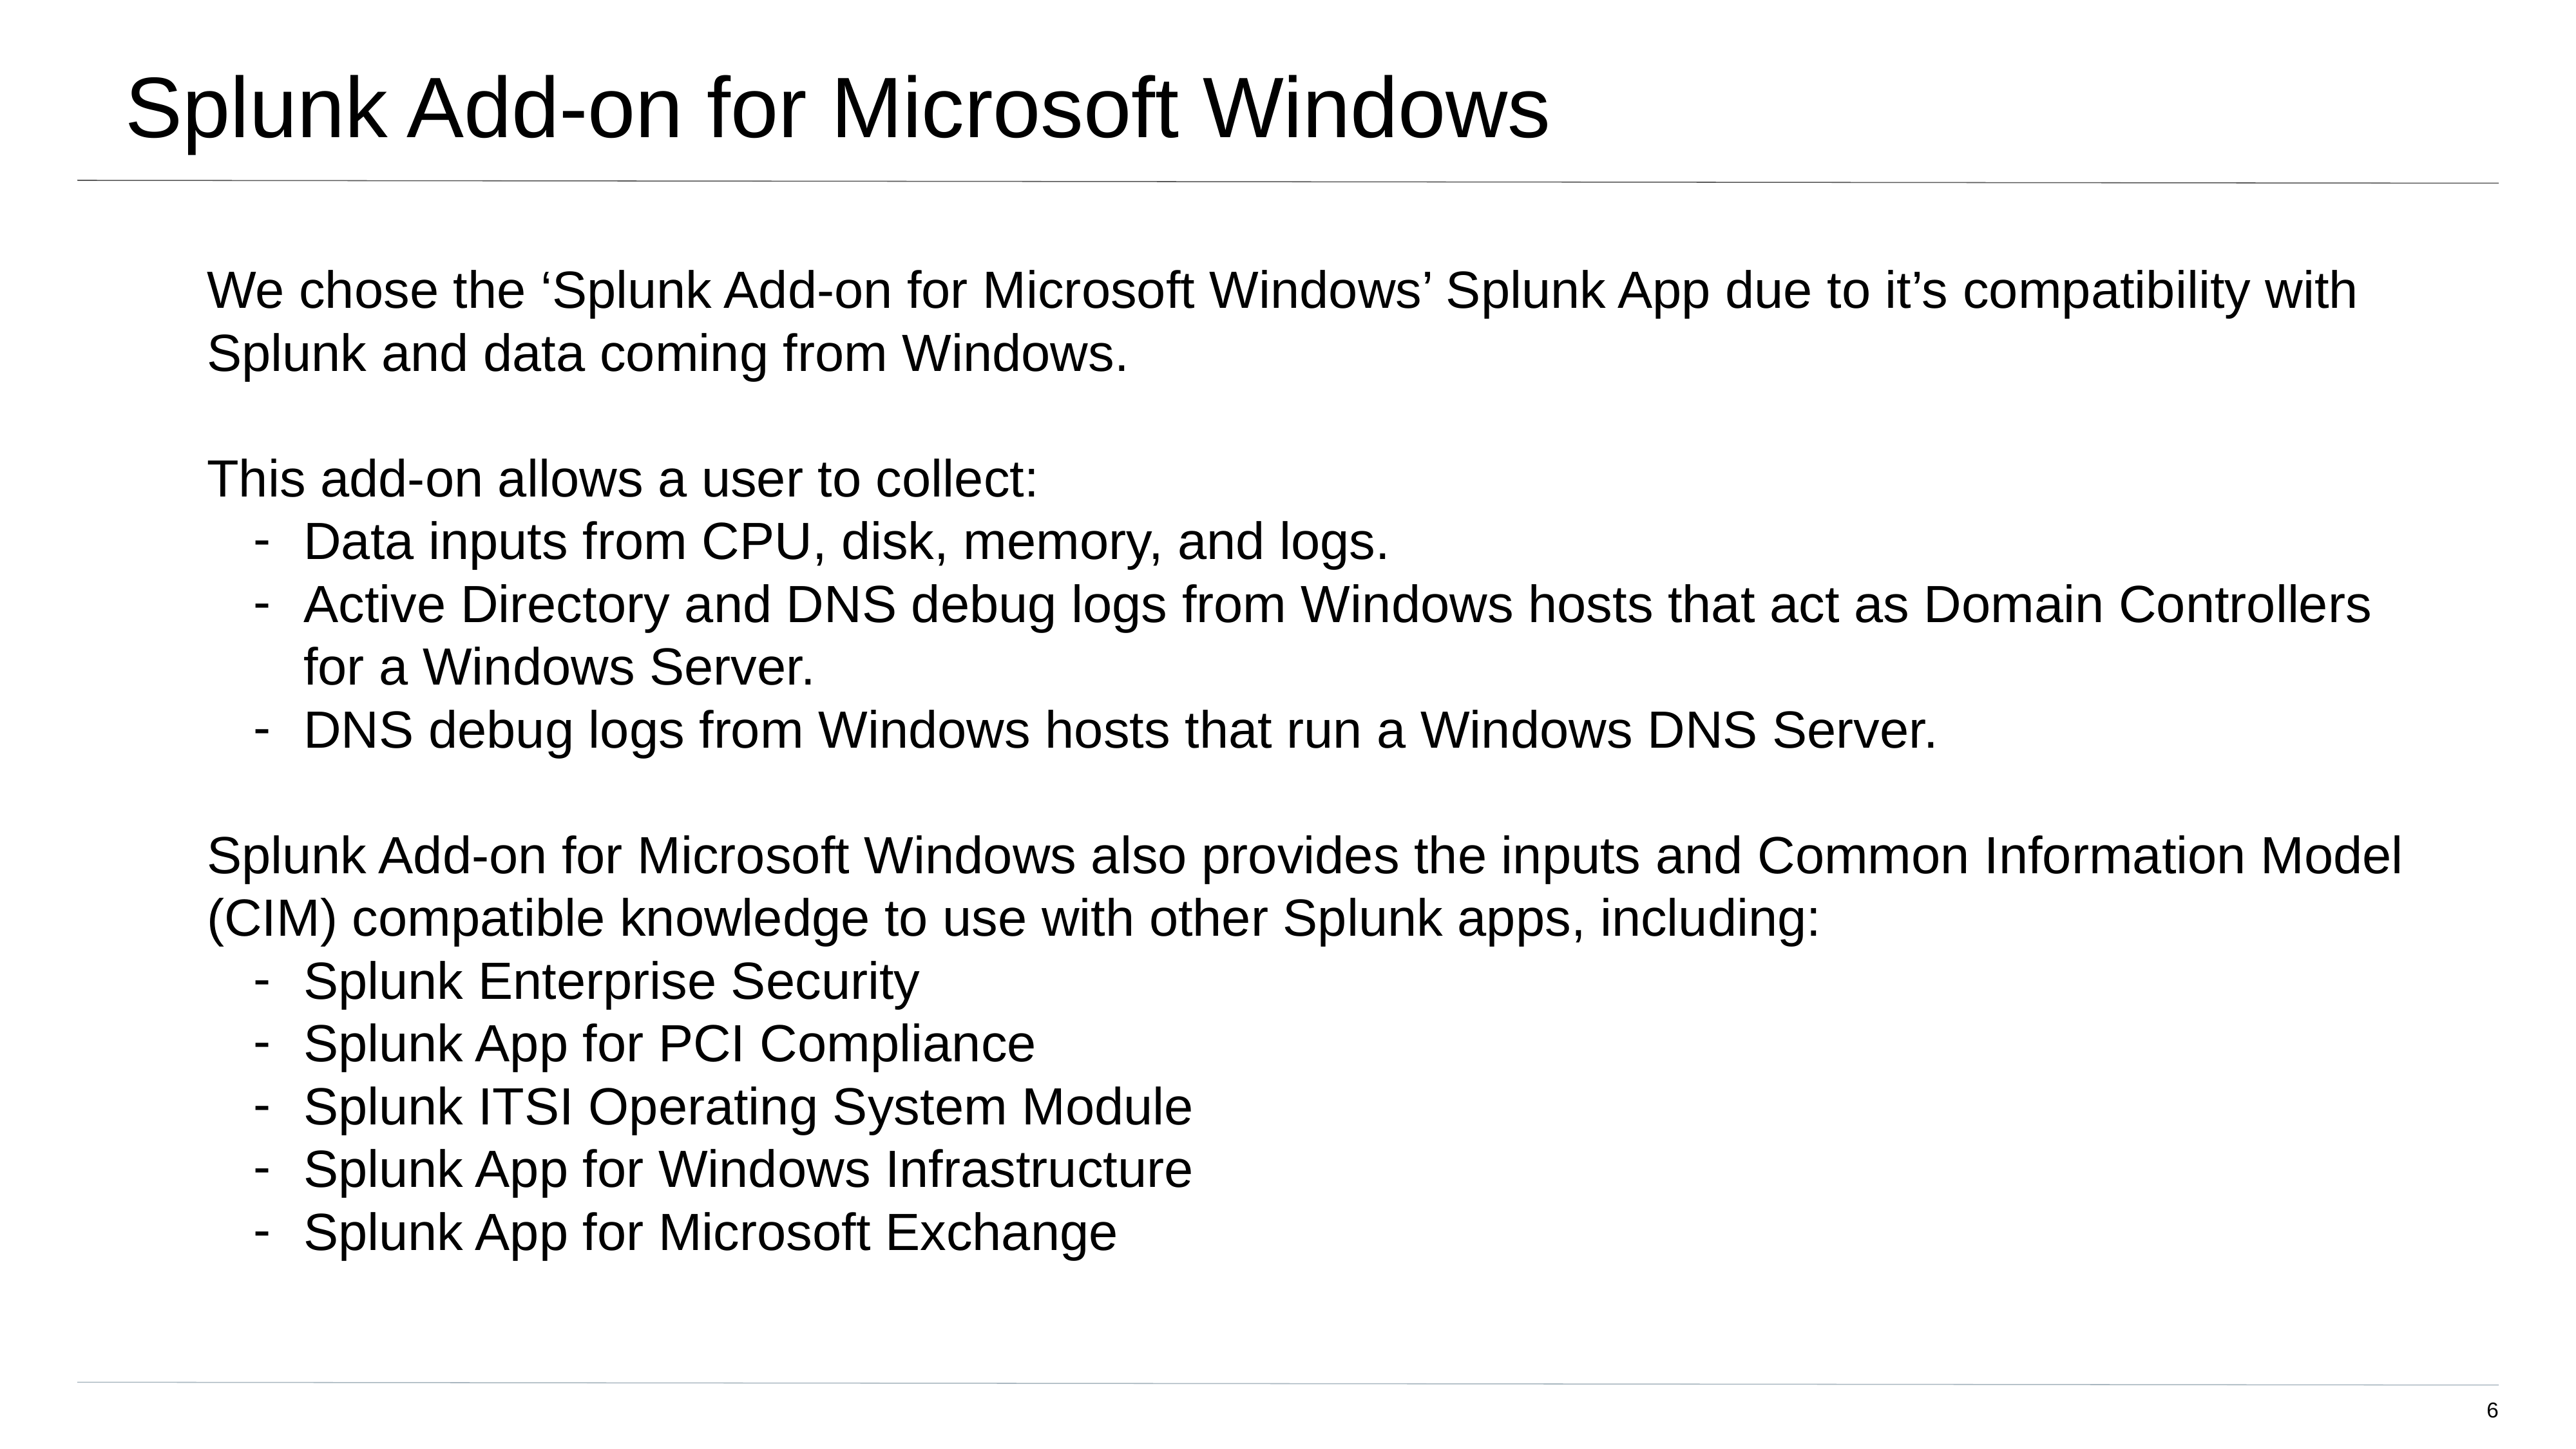

# Splunk Add-on for Microsoft Windows
We chose the ‘Splunk Add-on for Microsoft Windows’ Splunk App due to it’s compatibility with Splunk and data coming from Windows.

This add-on allows a user to collect:
Data inputs from CPU, disk, memory, and logs.
Active Directory and DNS debug logs from Windows hosts that act as Domain Controllers for a Windows Server.
DNS debug logs from Windows hosts that run a Windows DNS Server.

Splunk Add-on for Microsoft Windows also provides the inputs and Common Information Model (CIM) compatible knowledge to use with other Splunk apps, including:
Splunk Enterprise Security
Splunk App for PCI Compliance
Splunk ITSI Operating System Module
Splunk App for Windows Infrastructure
Splunk App for Microsoft Exchange
6